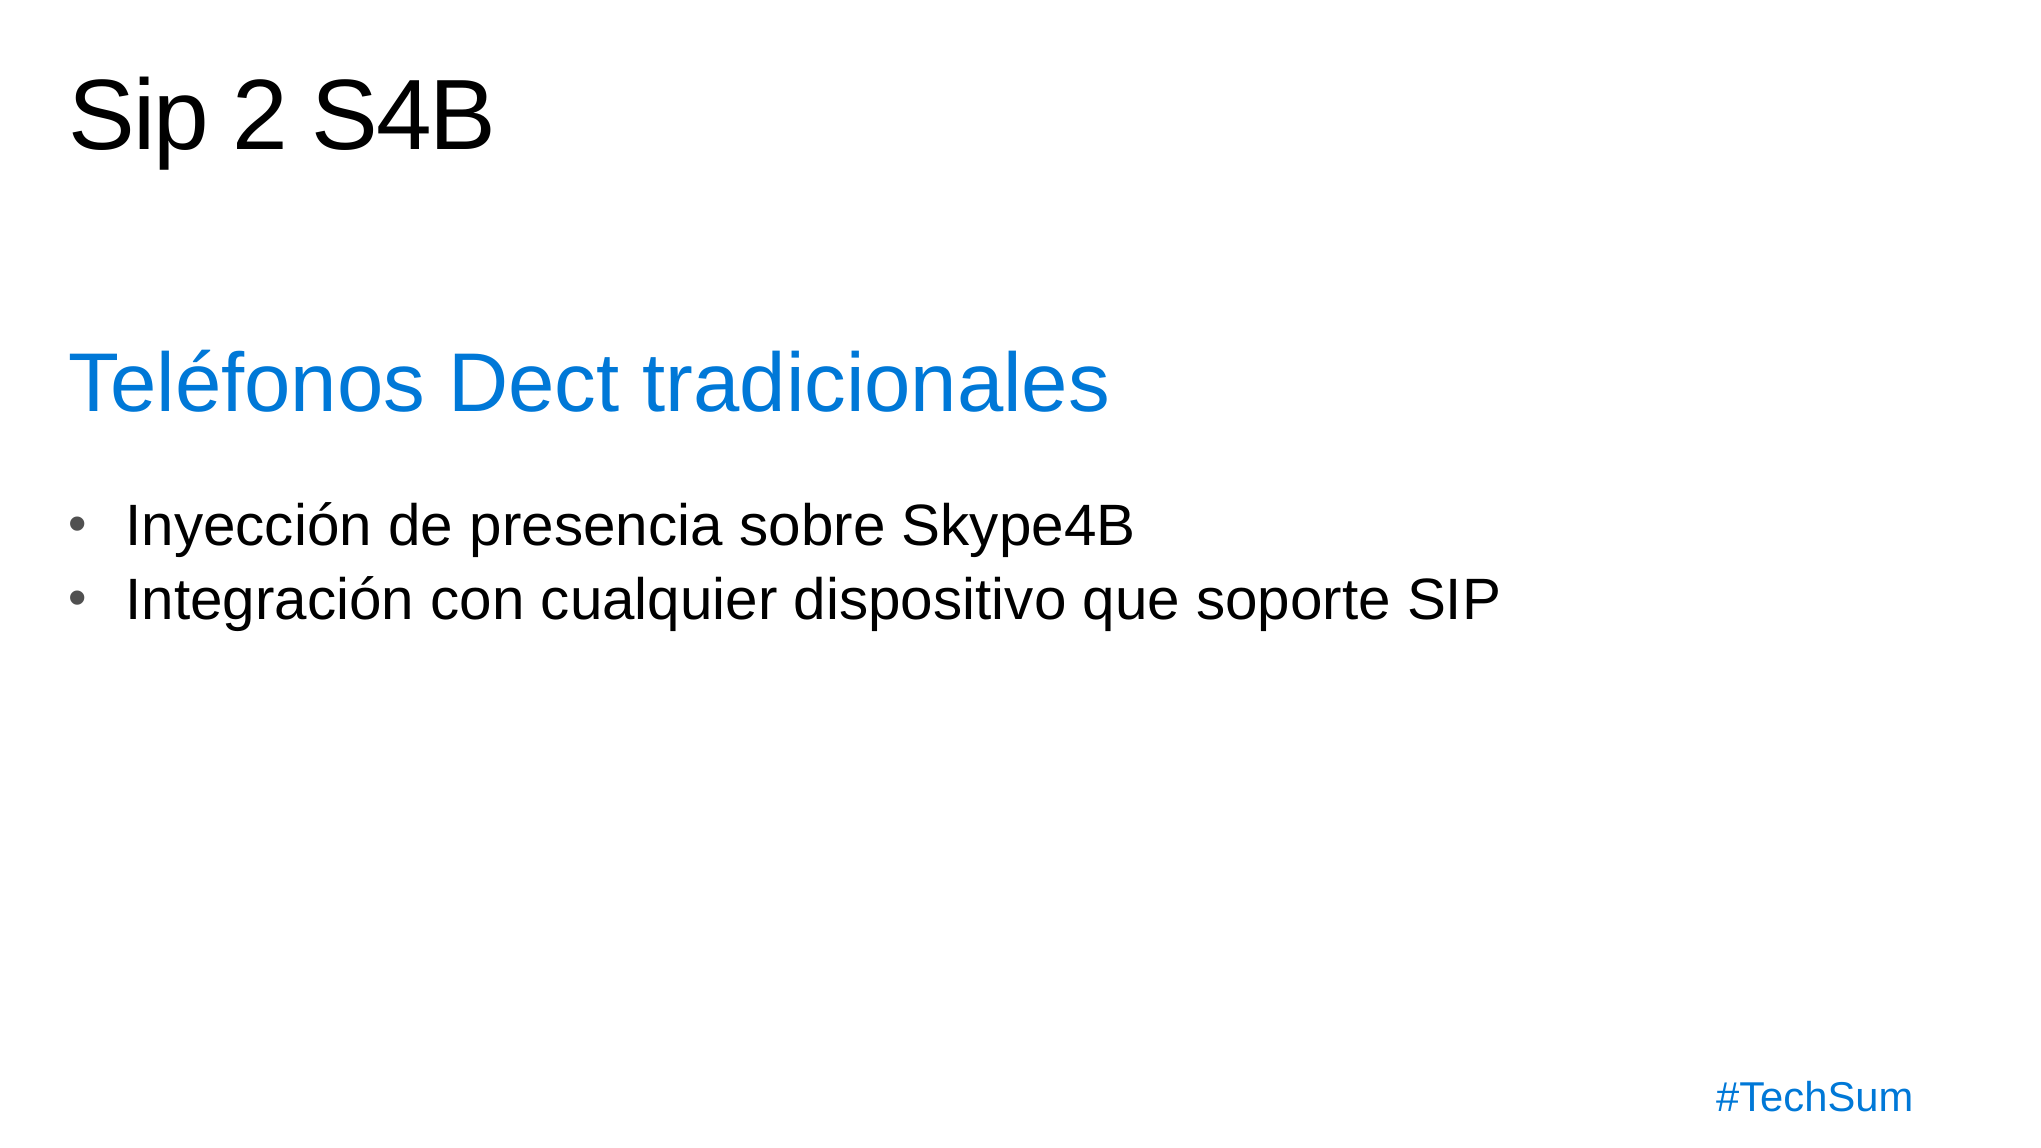

# Sip 2 S4B
Teléfonos Dect tradicionales

Inyección de presencia sobre Skype4B
Integración con cualquier dispositivo que soporte SIP